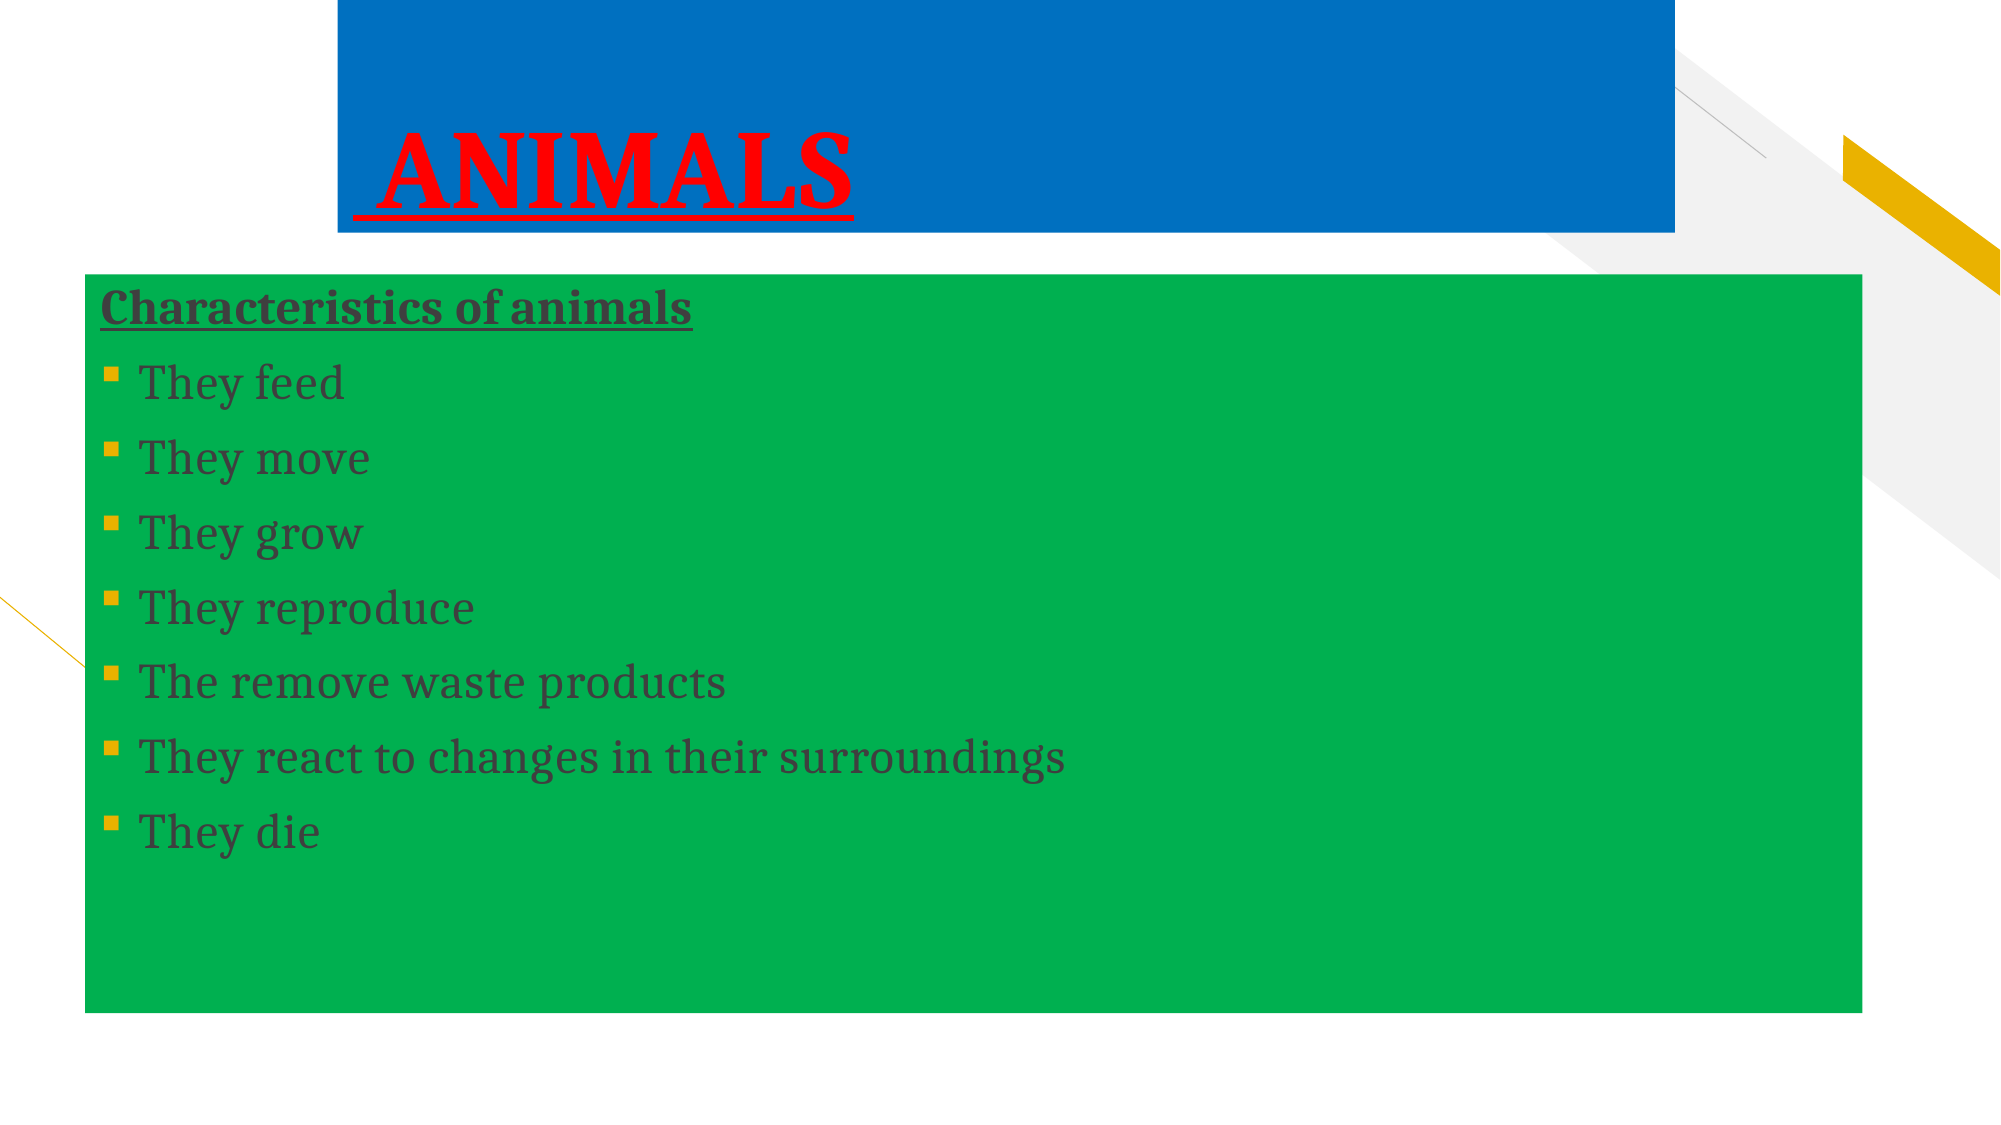

# ANIMALS
Characteristics of animals
They feed
They move
They grow
They reproduce
The remove waste products
They react to changes in their surroundings
They die